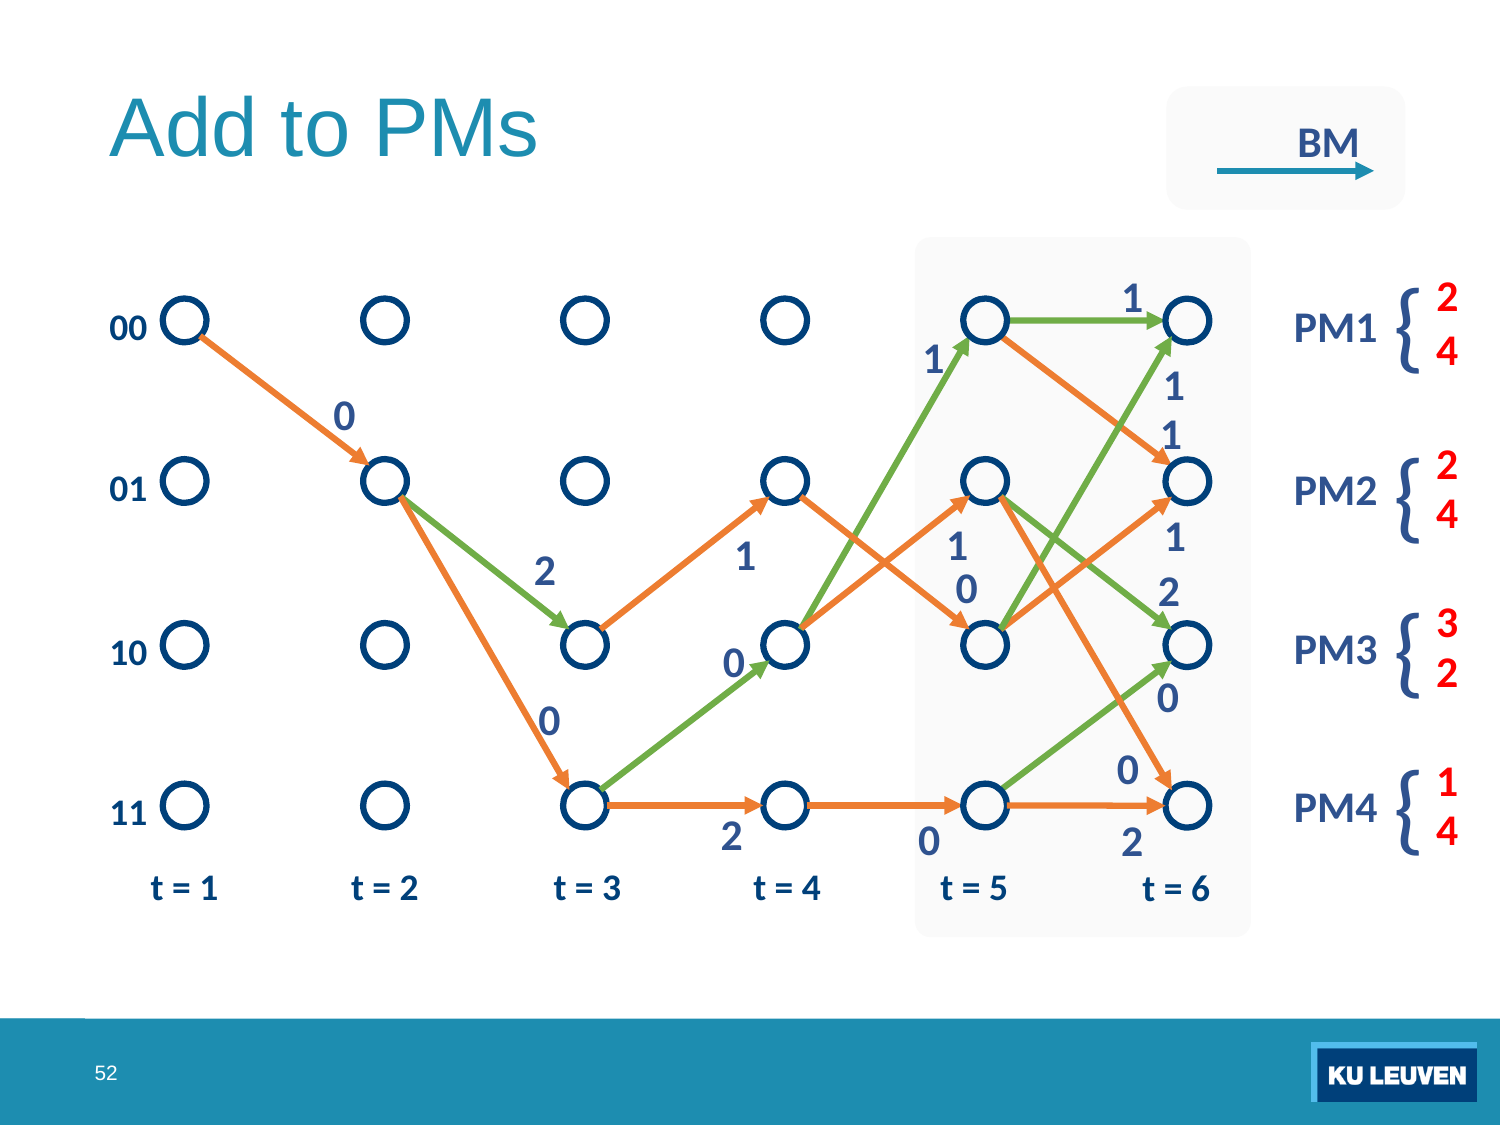

# Add to PMs

BM
{

2
1
00

PM1
4
1
1
0
{
1
2
01

PM2
4
1
1
1
2
{
0
2
3
10
PM3

0
2
0
0
{
0
1
11
PM4

4
2
0
2
t = 1
t = 2
t = 3
t = 4
t = 5
t = 6

52